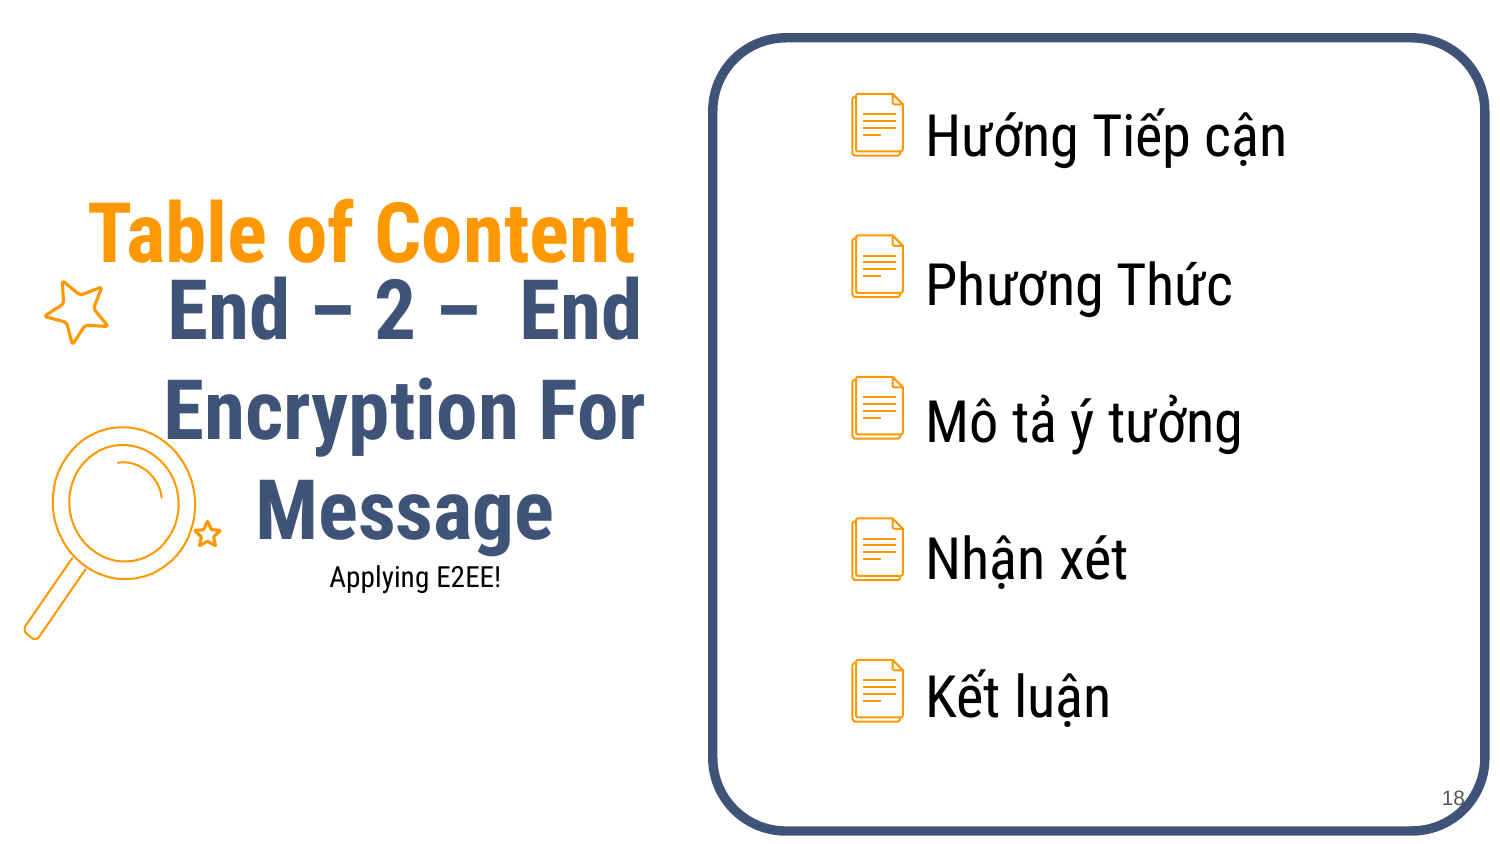

Hướng Tiếp cận

Table of Content

Phương Thức

End – 2 –  End Encryption For Message
Mô tả ý tưởng

Nhận xét

Applying E2EE!
Kết luận

18